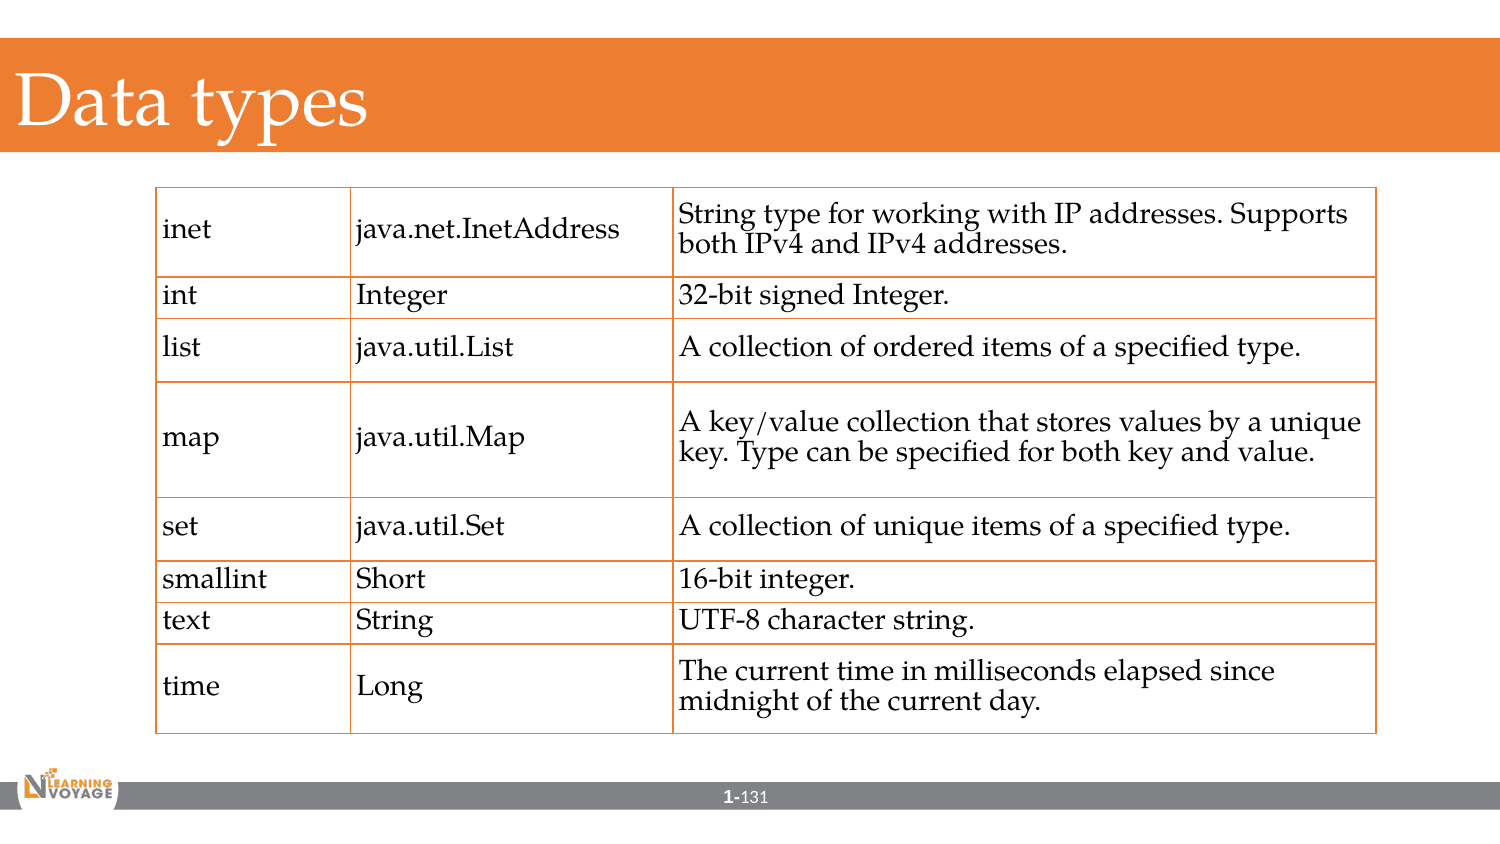

Data types
| inet | java.net.InetAddress | String type for working with IP addresses. Supports both IPv4 and IPv4 addresses. |
| --- | --- | --- |
| int | Integer | 32-bit signed Integer. |
| list | java.util.List | A collection of ordered items of a specified type. |
| map | java.util.Map | A key/value collection that stores values by a unique key. Type can be specified for both key and value. |
| set | java.util.Set | A collection of unique items of a specified type. |
| smallint | Short | 16-bit integer. |
| text | String | UTF-8 character string. |
| time | Long | The current time in milliseconds elapsed since midnight of the current day. |
1-131